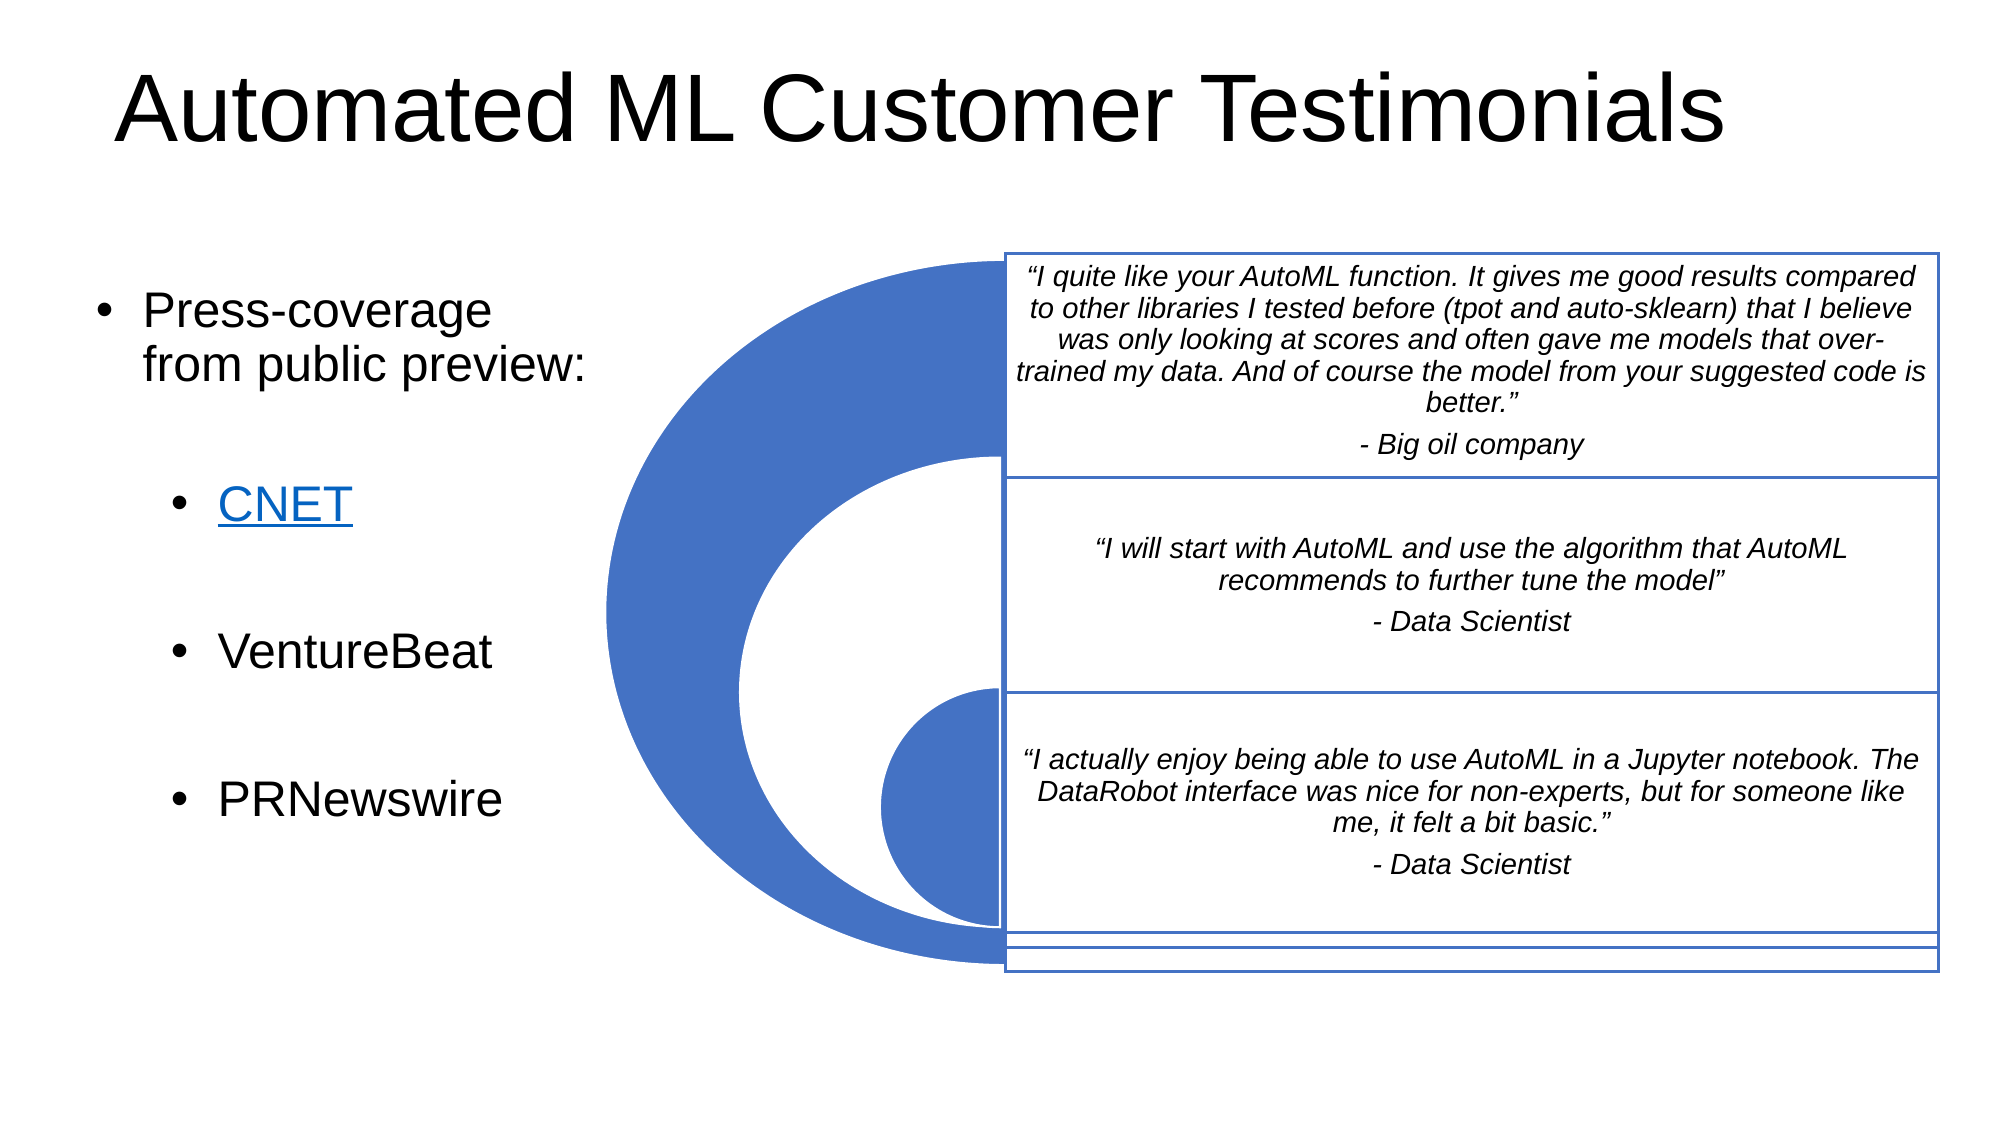

# Automated ML Customer Testimonials
“I quite like your AutoML function. It gives me good results compared to other libraries I tested before (tpot and auto-sklearn) that I believe was only looking at scores and often gave me models that over-trained my data. And of course the model from your suggested code is better.”
- Big oil company
“I will start with AutoML and use the algorithm that AutoML recommends to further tune the model”
- Data Scientist
“I actually enjoy being able to use AutoML in a Jupyter notebook. The DataRobot interface was nice for non-experts, but for someone like me, it felt a bit basic.”
- Data Scientist
Press-coverage from public preview:

CNET

VentureBeat

PRNewswire